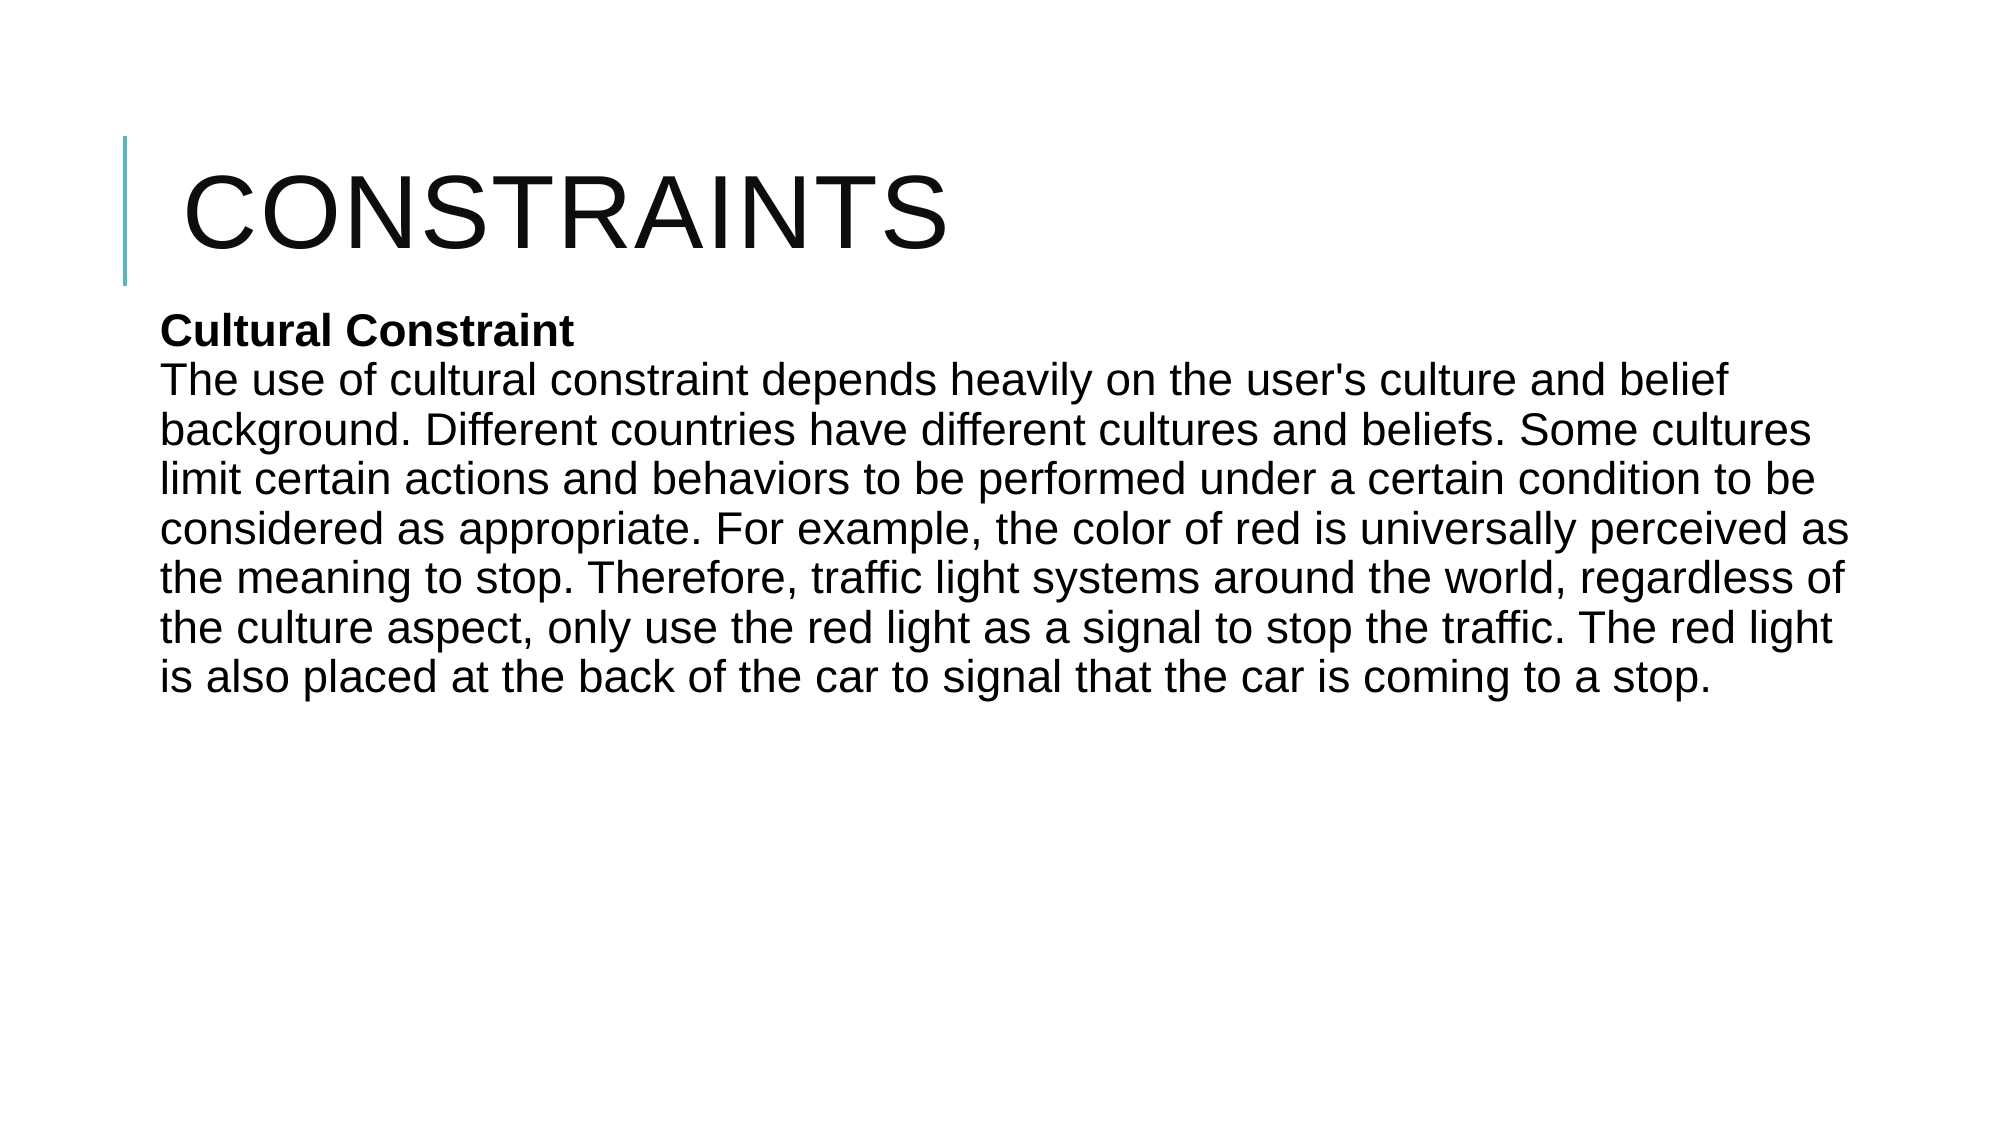

# Constraints
Cultural Constraint
The use of cultural constraint depends heavily on the user's culture and belief background. Different countries have different cultures and beliefs. Some cultures limit certain actions and behaviors to be performed under a certain condition to be considered as appropriate. For example, the color of red is universally perceived as the meaning to stop. Therefore, traffic light systems around the world, regardless of the culture aspect, only use the red light as a signal to stop the traffic. The red light is also placed at the back of the car to signal that the car is coming to a stop.